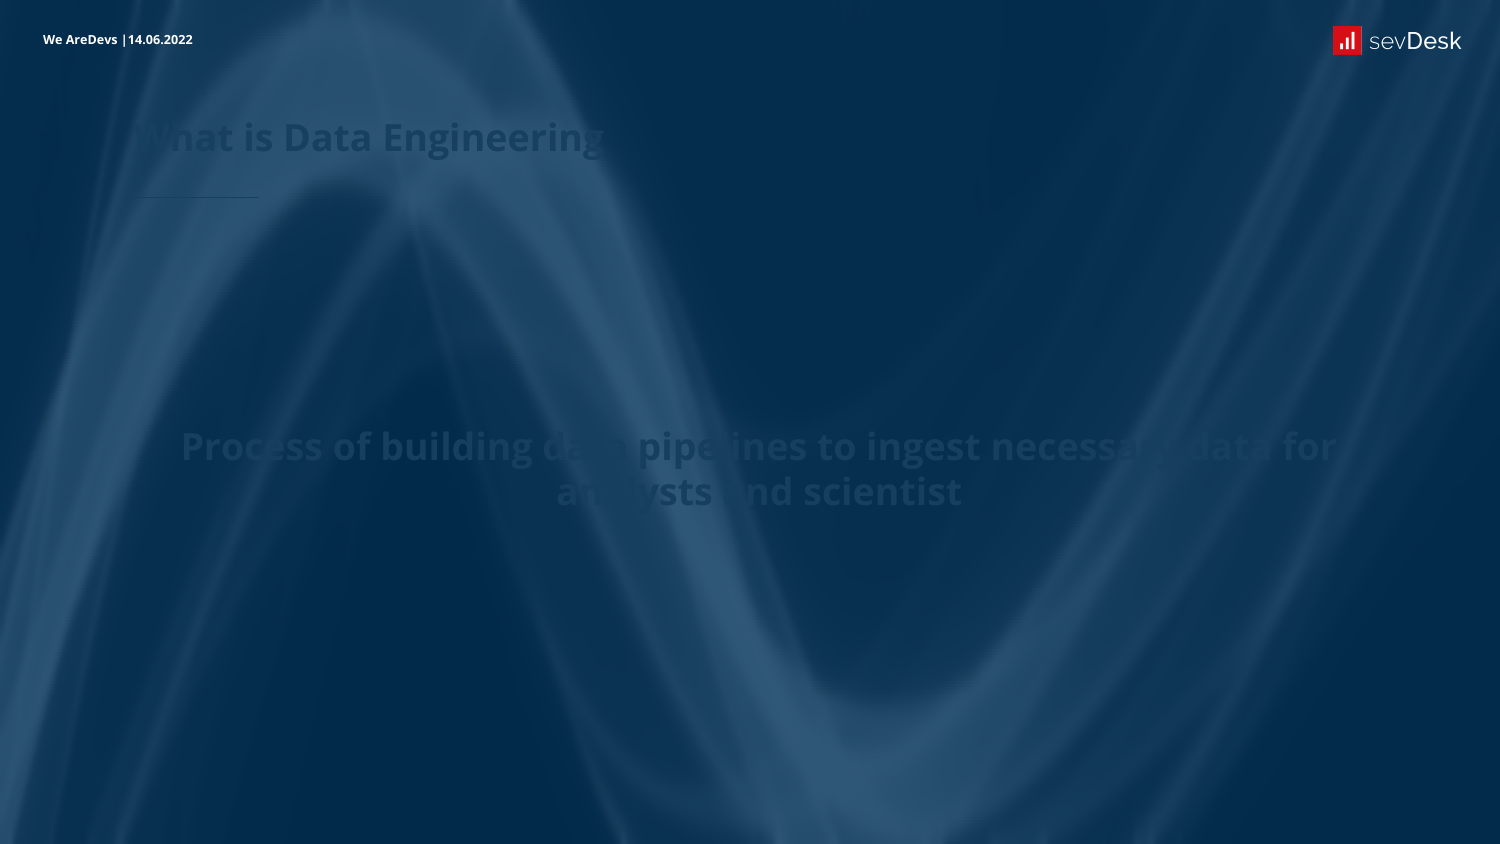

We AreDevs |14.06.2022
# What is Data Engineering
Process of building data pipelines to ingest necessary data for analysts and scientist